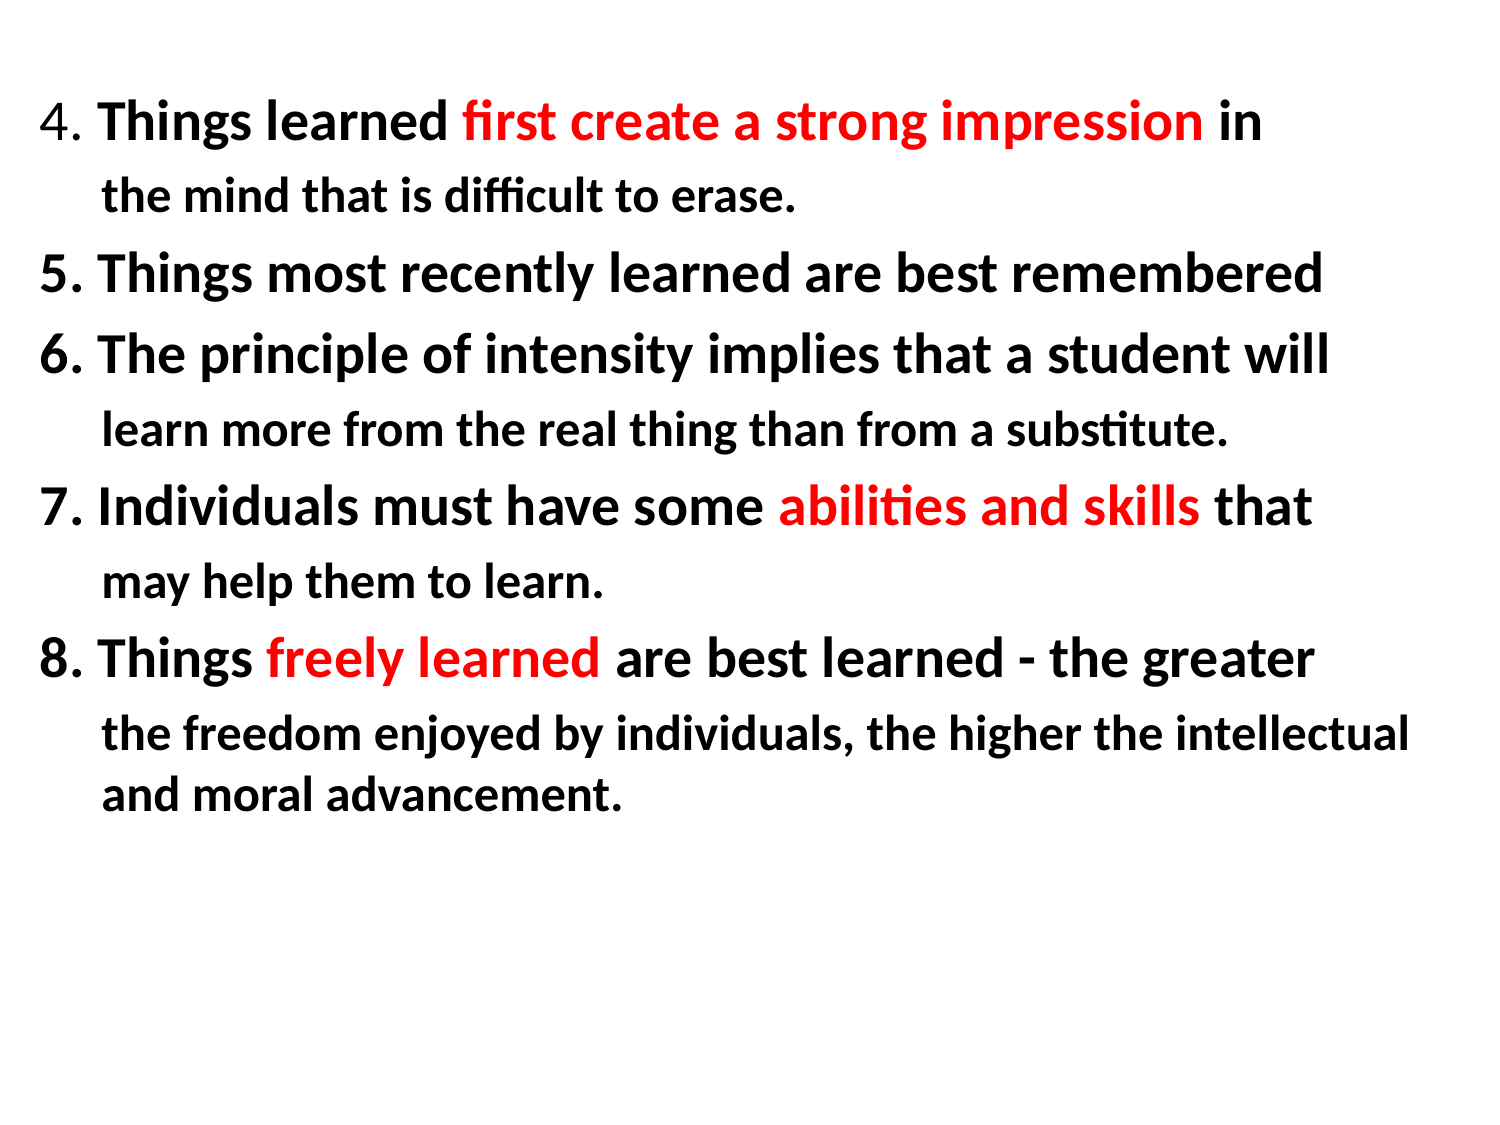

4. Things learned first create a strong impression in
the mind that is difficult to erase.
5. Things most recently learned are best remembered
6. The principle of intensity implies that a student will
learn more from the real thing than from a substitute.
7. Individuals must have some abilities and skills that
may help them to learn.
8. Things freely learned are best learned - the greater
the freedom enjoyed by individuals, the higher the intellectual and moral advancement.